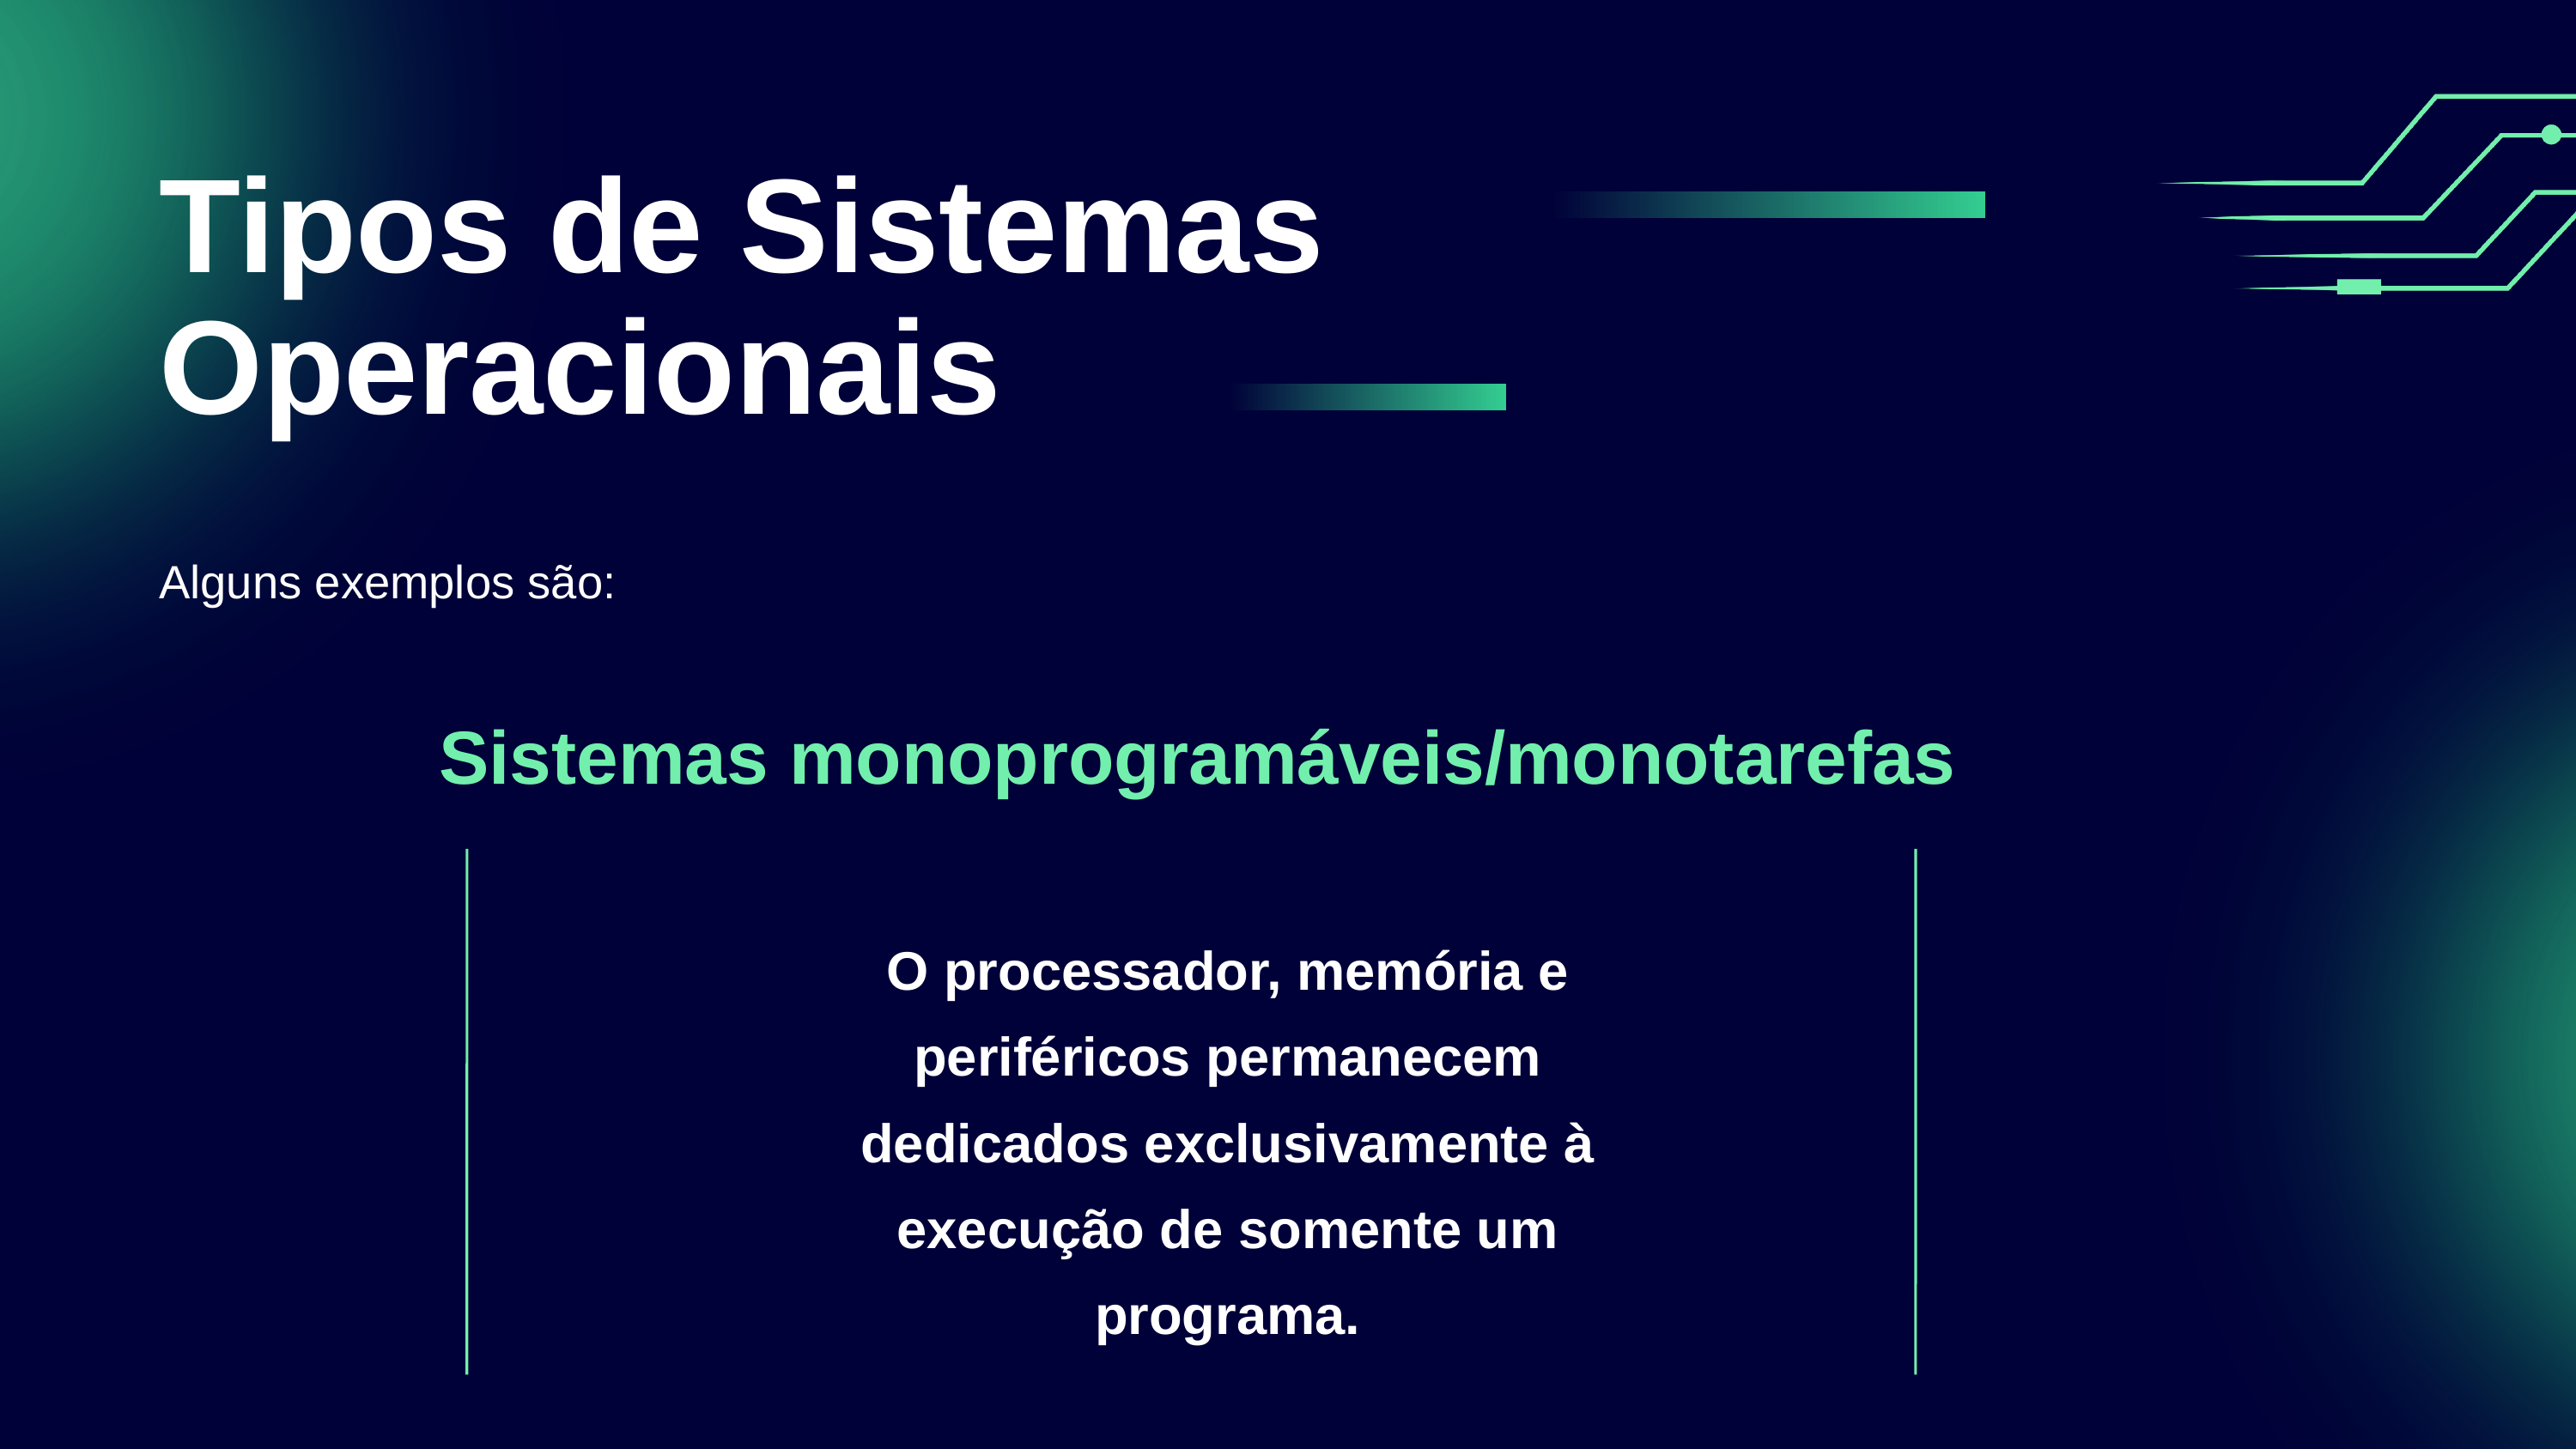

Tipos de Sistemas Operacionais

Alguns exemplos são:
Sistemas monoprogramáveis/monotarefas

O processador, memória e periféricos permanecem dedicados exclusivamente à execução de somente um programa.